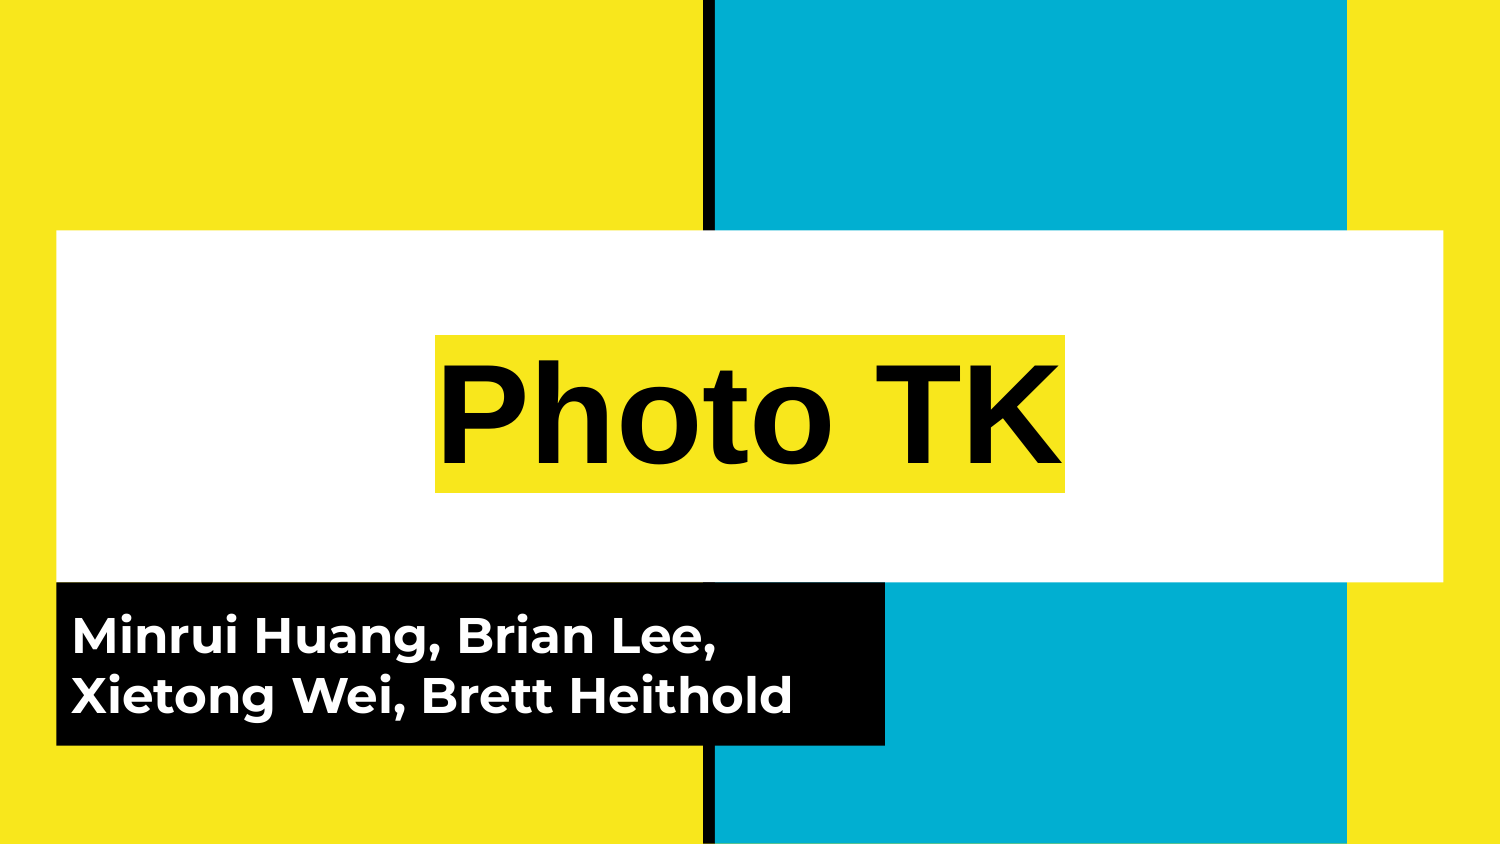

# Photo TK
Minrui Huang, Brian Lee, Xietong Wei, Brett Heithold